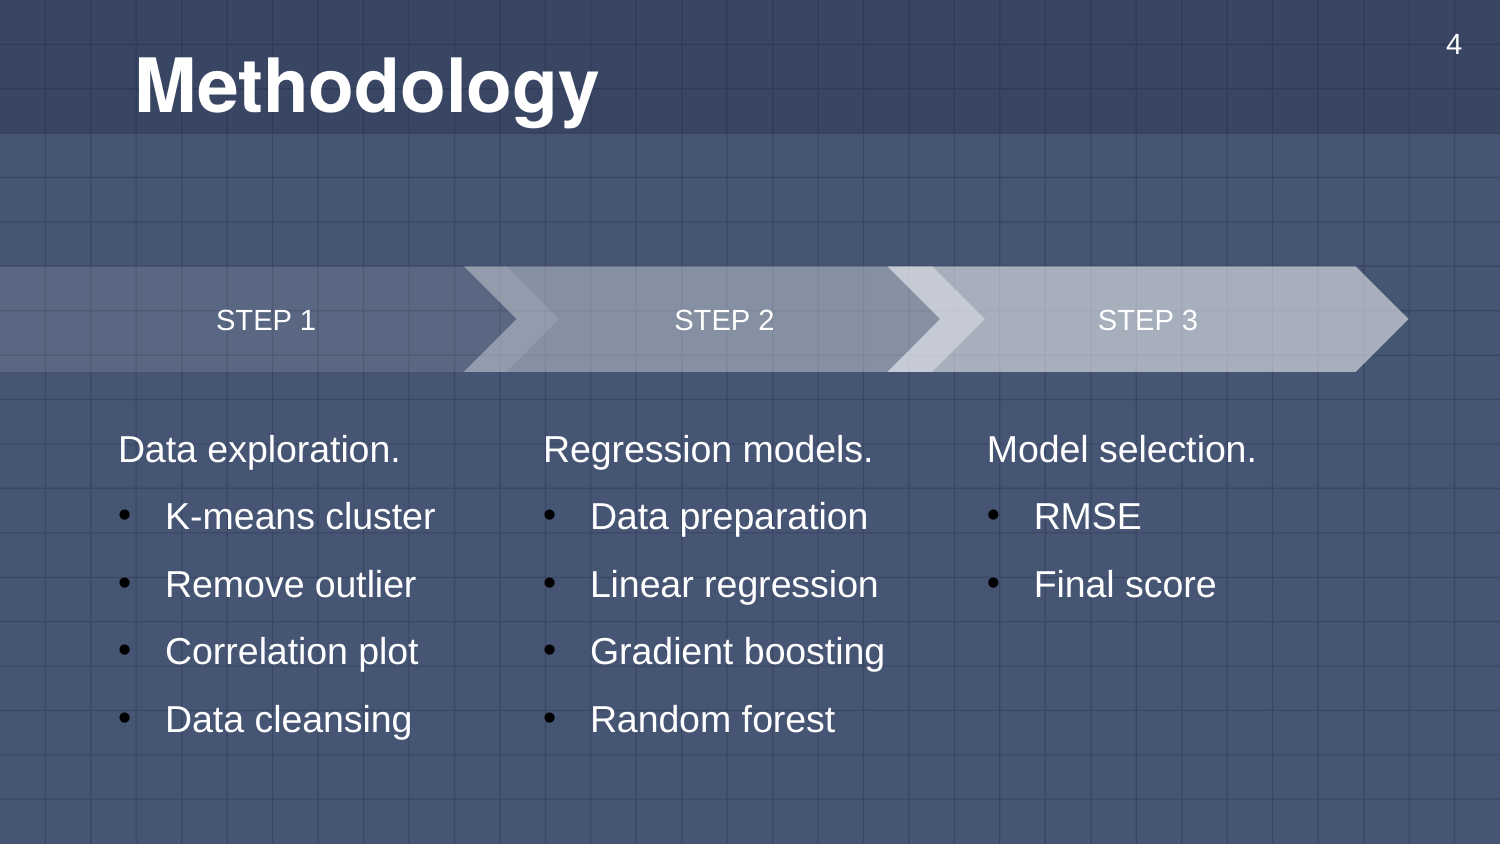

4
# Methodology
STEP 2
Regression models.
Data preparation
Linear regression
Gradient boosting
Random forest
STEP 3
Model selection.
RMSE
Final score
STEP 1
Data exploration.
K-means cluster
Remove outlier
Correlation plot
Data cleansing